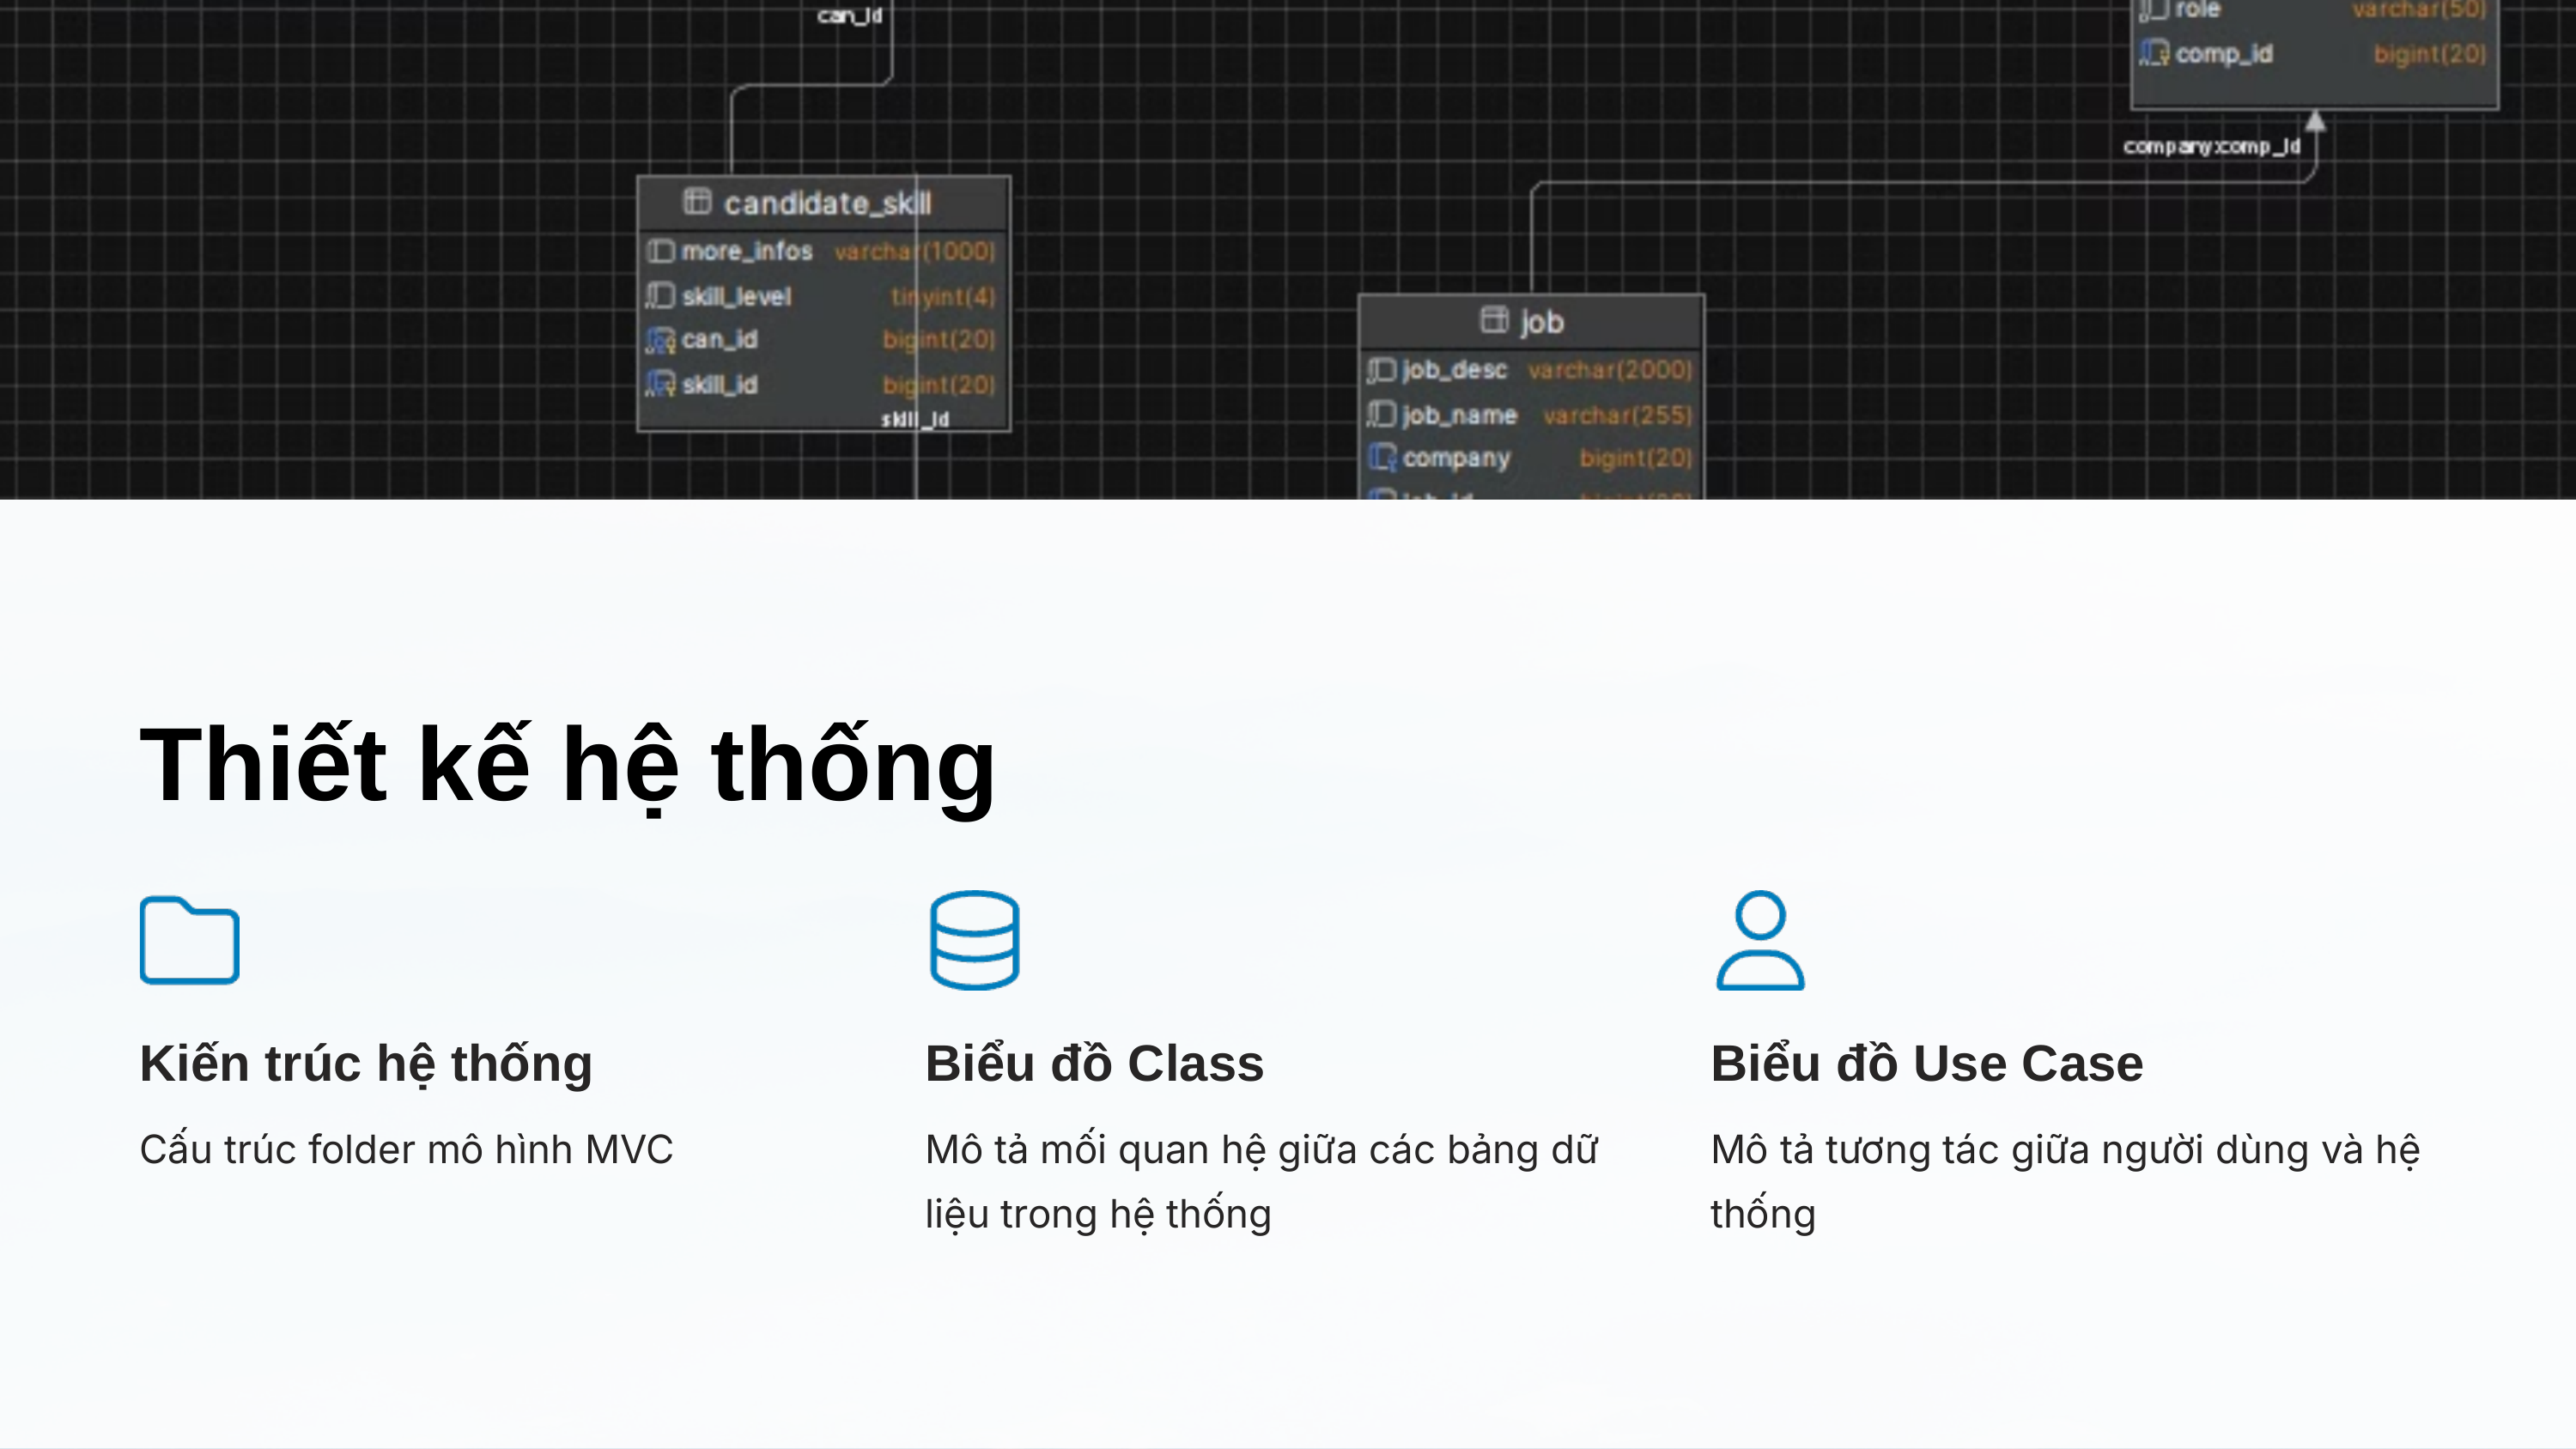

Thiết kế hệ thống

Kiến trúc hệ thống
Biểu đồ Class
Biểu đồ Use Case
Cấu trúc folder mô hình MVC
Mô tả mối quan hệ giữa các bảng dữ liệu trong hệ thống
Mô tả tương tác giữa người dùng và hệ thống